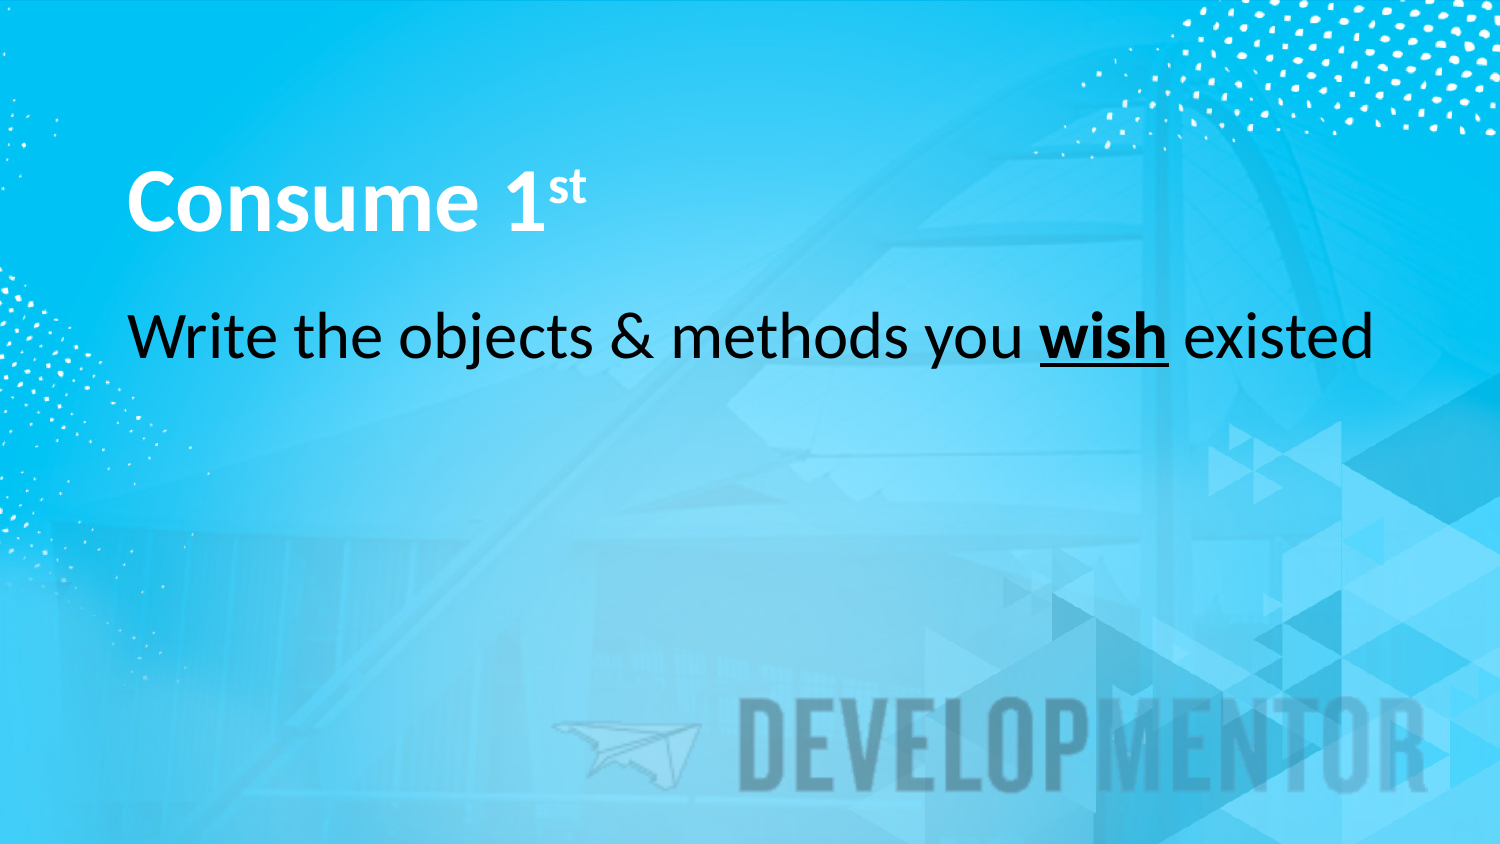

# Consume 1st
Write the objects & methods you wish existed